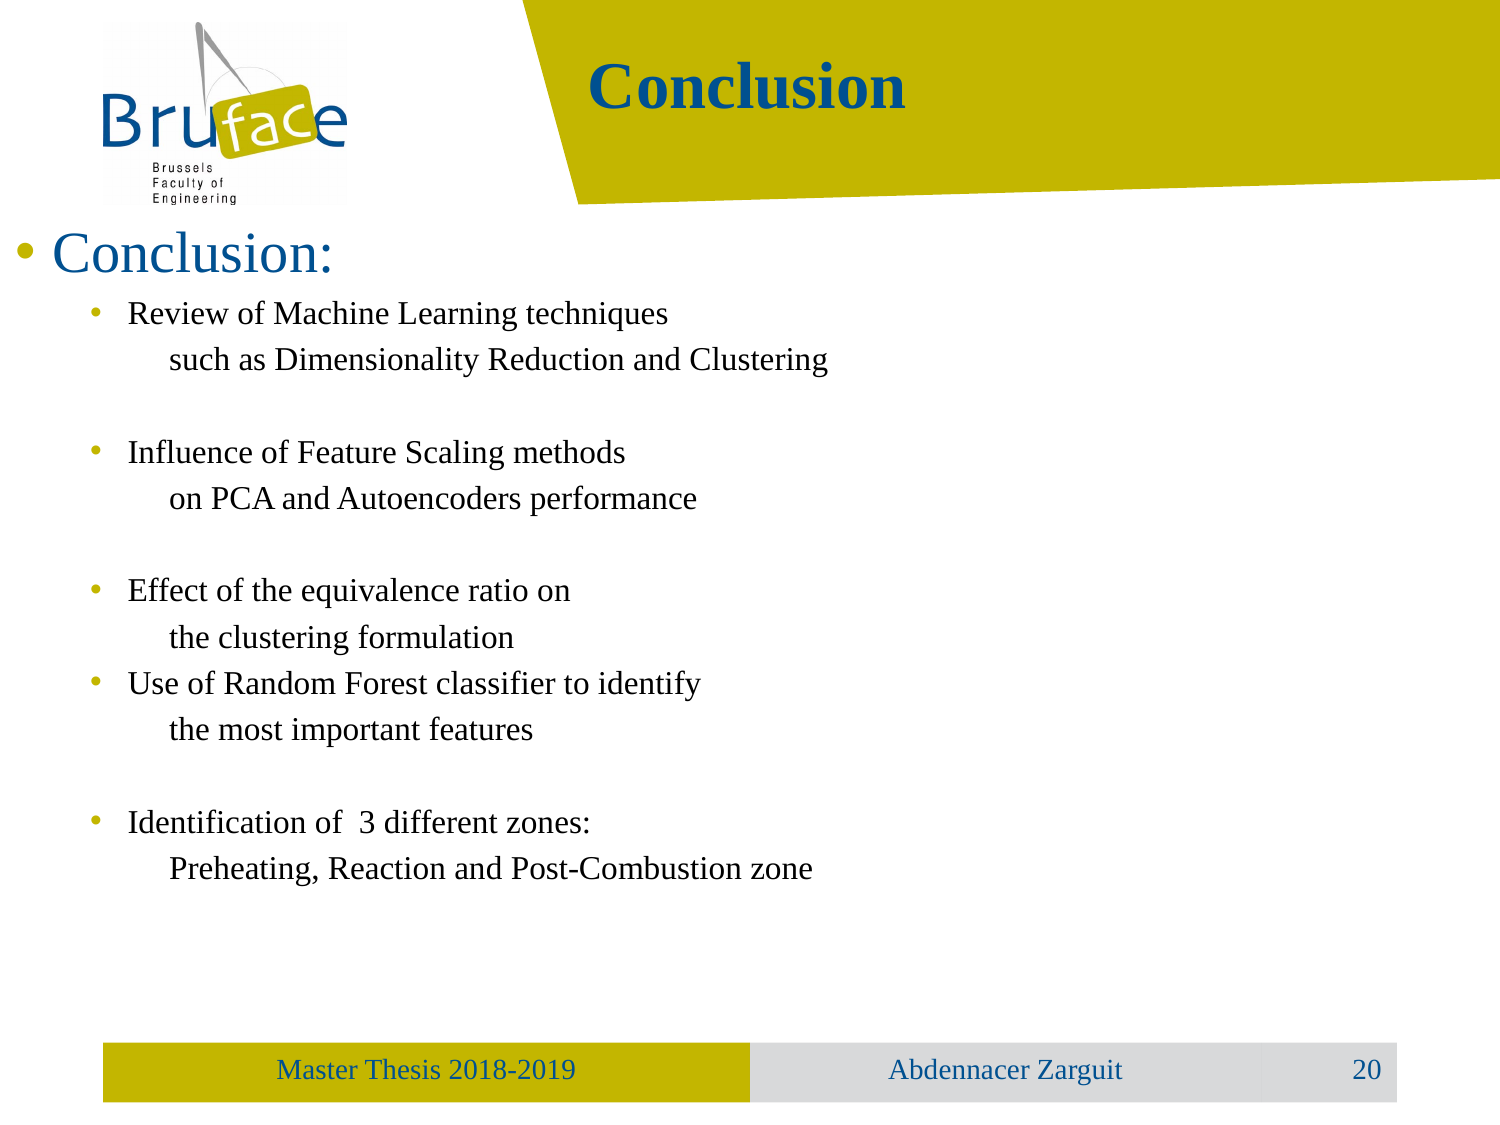

# Conclusion
Conclusion:
Review of Machine Learning techniques
such as Dimensionality Reduction and Clustering

Influence of Feature Scaling methods
on PCA and Autoencoders performance

Effect of the equivalence ratio on
the clustering formulation
Use of Random Forest classifier to identify
the most important features

Identification of  3 different zones:
Preheating, Reaction and Post-Combustion zone

20